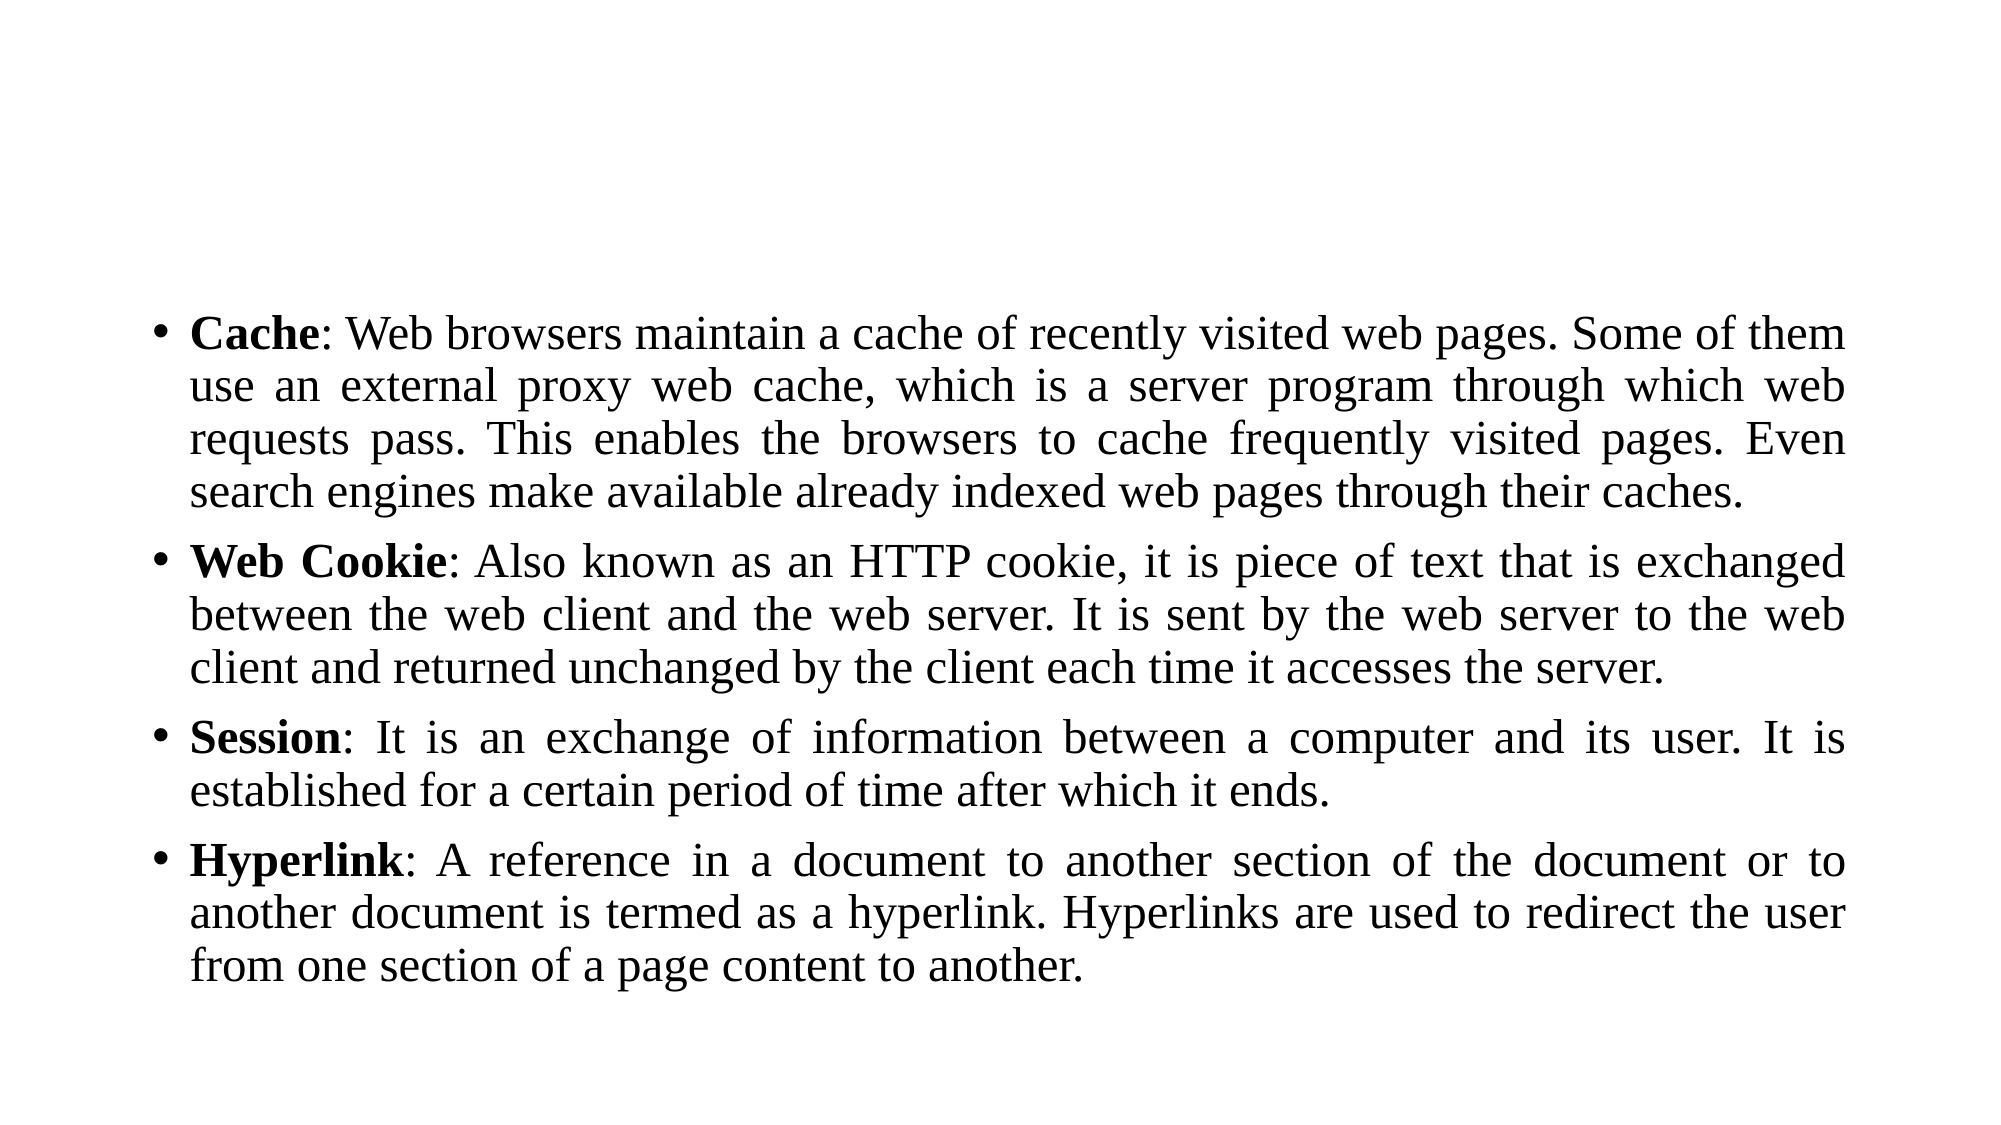

Cache: Web browsers maintain a cache of recently visited web pages. Some of them use an external proxy web cache, which is a server program through which web requests pass. This enables the browsers to cache frequently visited pages. Even search engines make available already indexed web pages through their caches.
Web Cookie: Also known as an HTTP cookie, it is piece of text that is exchanged between the web client and the web server. It is sent by the web server to the web client and returned unchanged by the client each time it accesses the server.
Session: It is an exchange of information between a computer and its user. It is established for a certain period of time after which it ends.
Hyperlink: A reference in a document to another section of the document or to another document is termed as a hyperlink. Hyperlinks are used to redirect the user from one section of a page content to another.